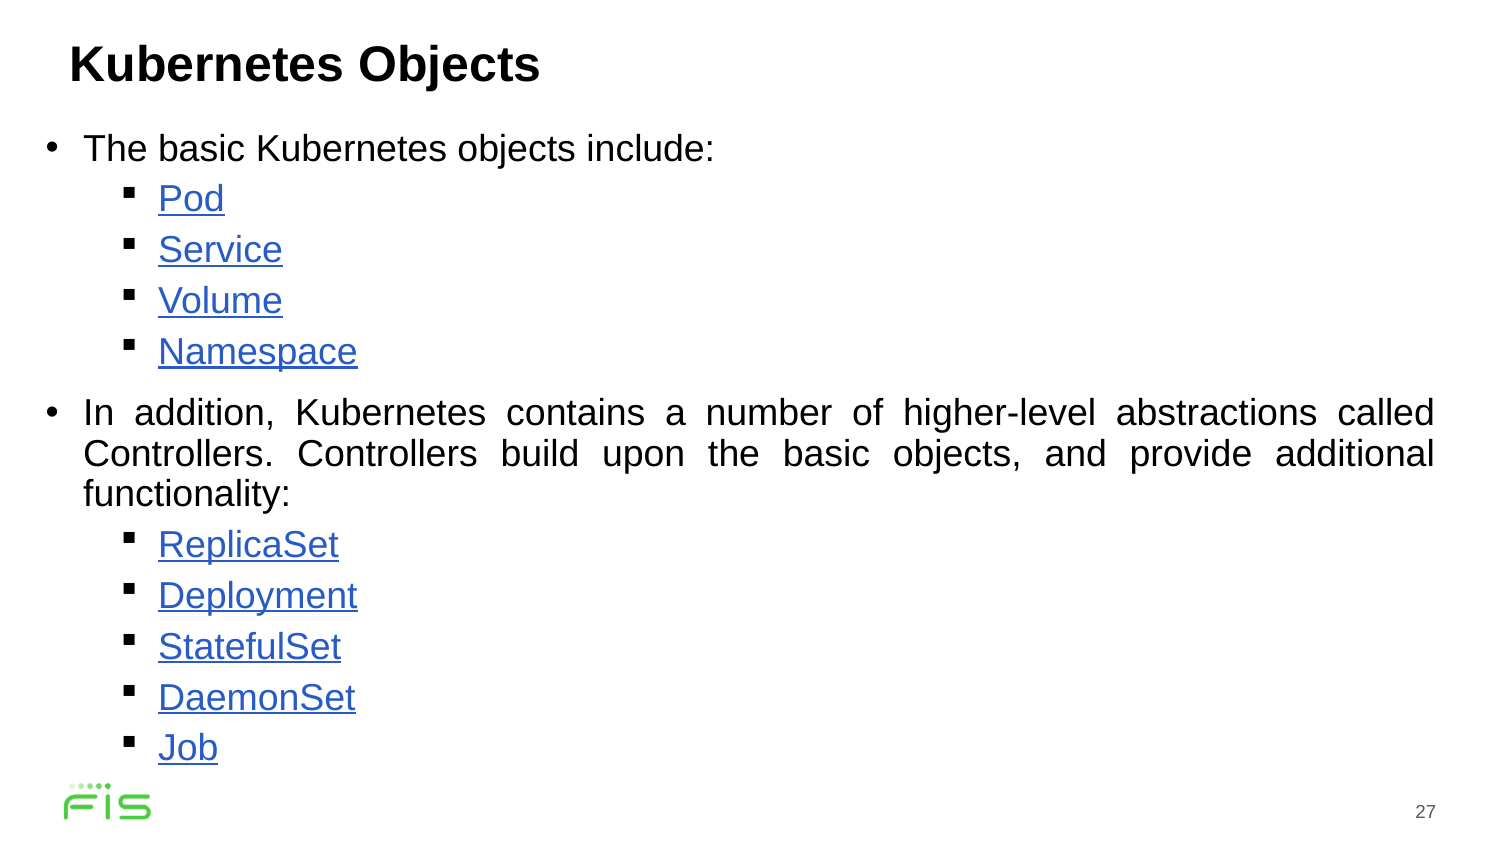

Kubernetes Objects
The basic Kubernetes objects include:
Pod
Service
Volume
Namespace
In addition, Kubernetes contains a number of higher-level abstractions called Controllers. Controllers build upon the basic objects, and provide additional functionality:
ReplicaSet
Deployment
StatefulSet
DaemonSet
Job
27